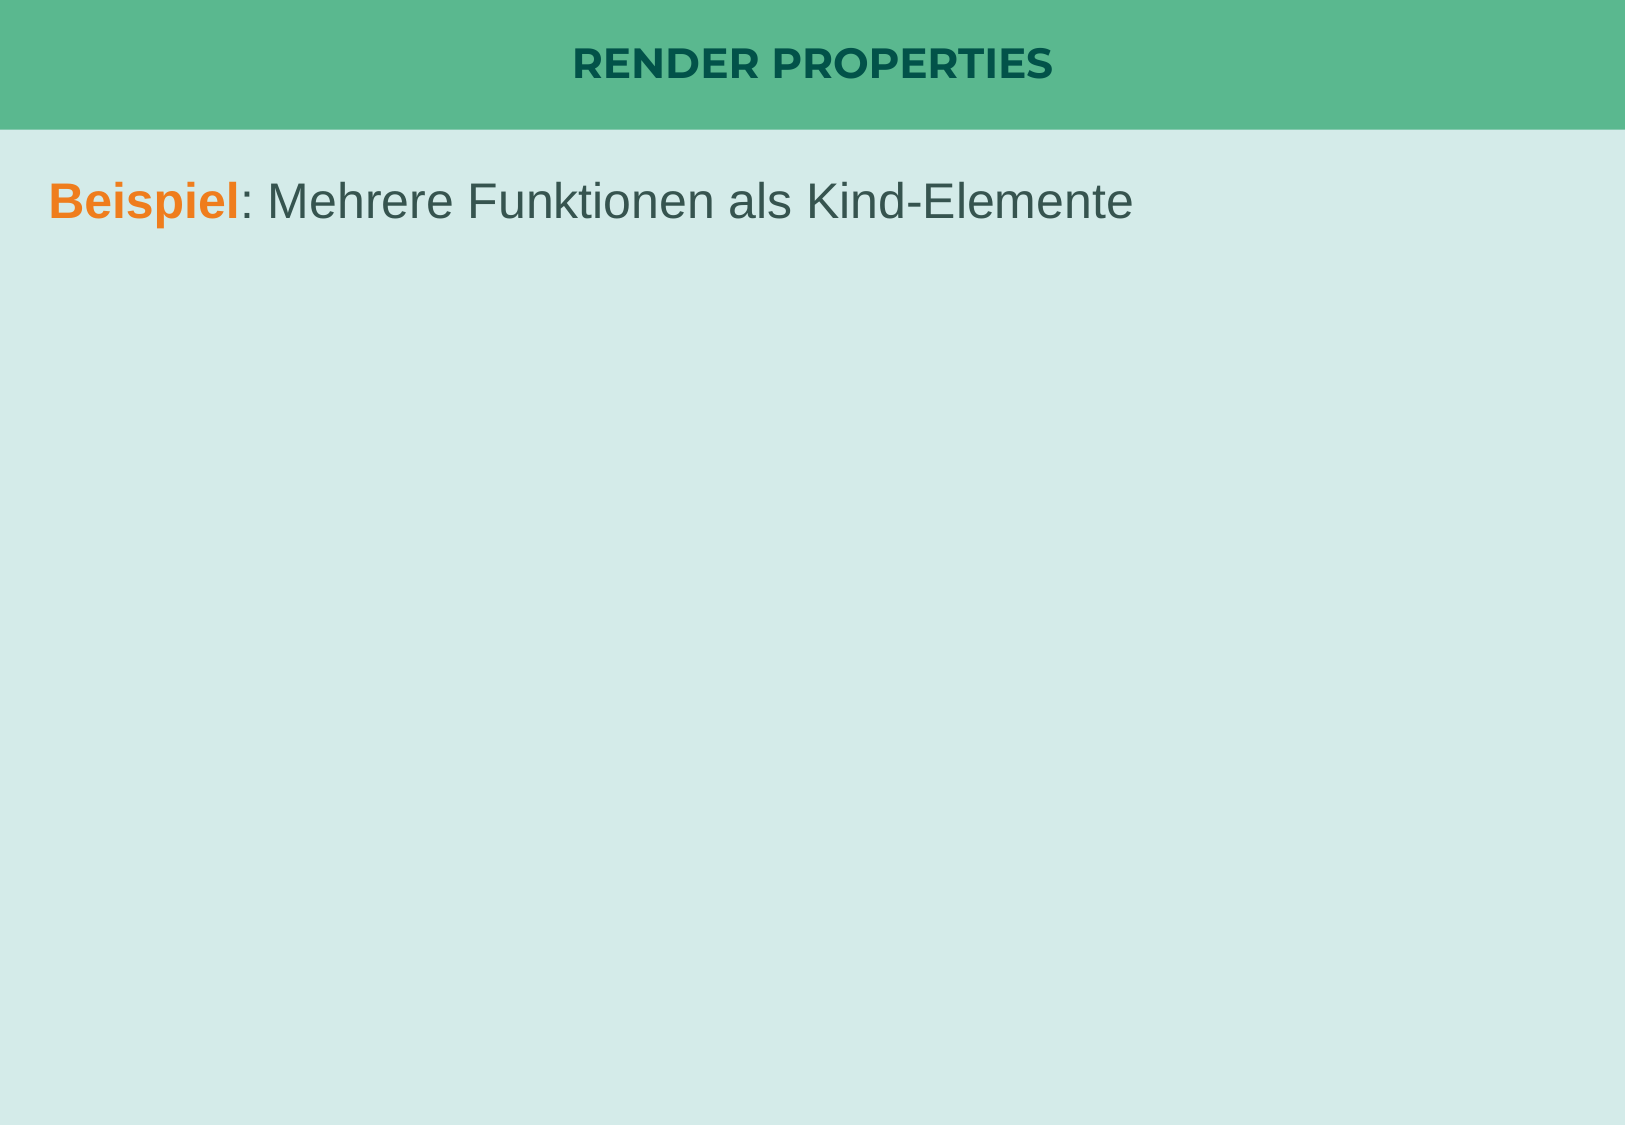

# Render Properties
Beispiel: Mehrere Funktionen als Kind-Elemente

Beispiel: ChatPage oder Tabs

Beispiel: UserStatsPage für fetch ?